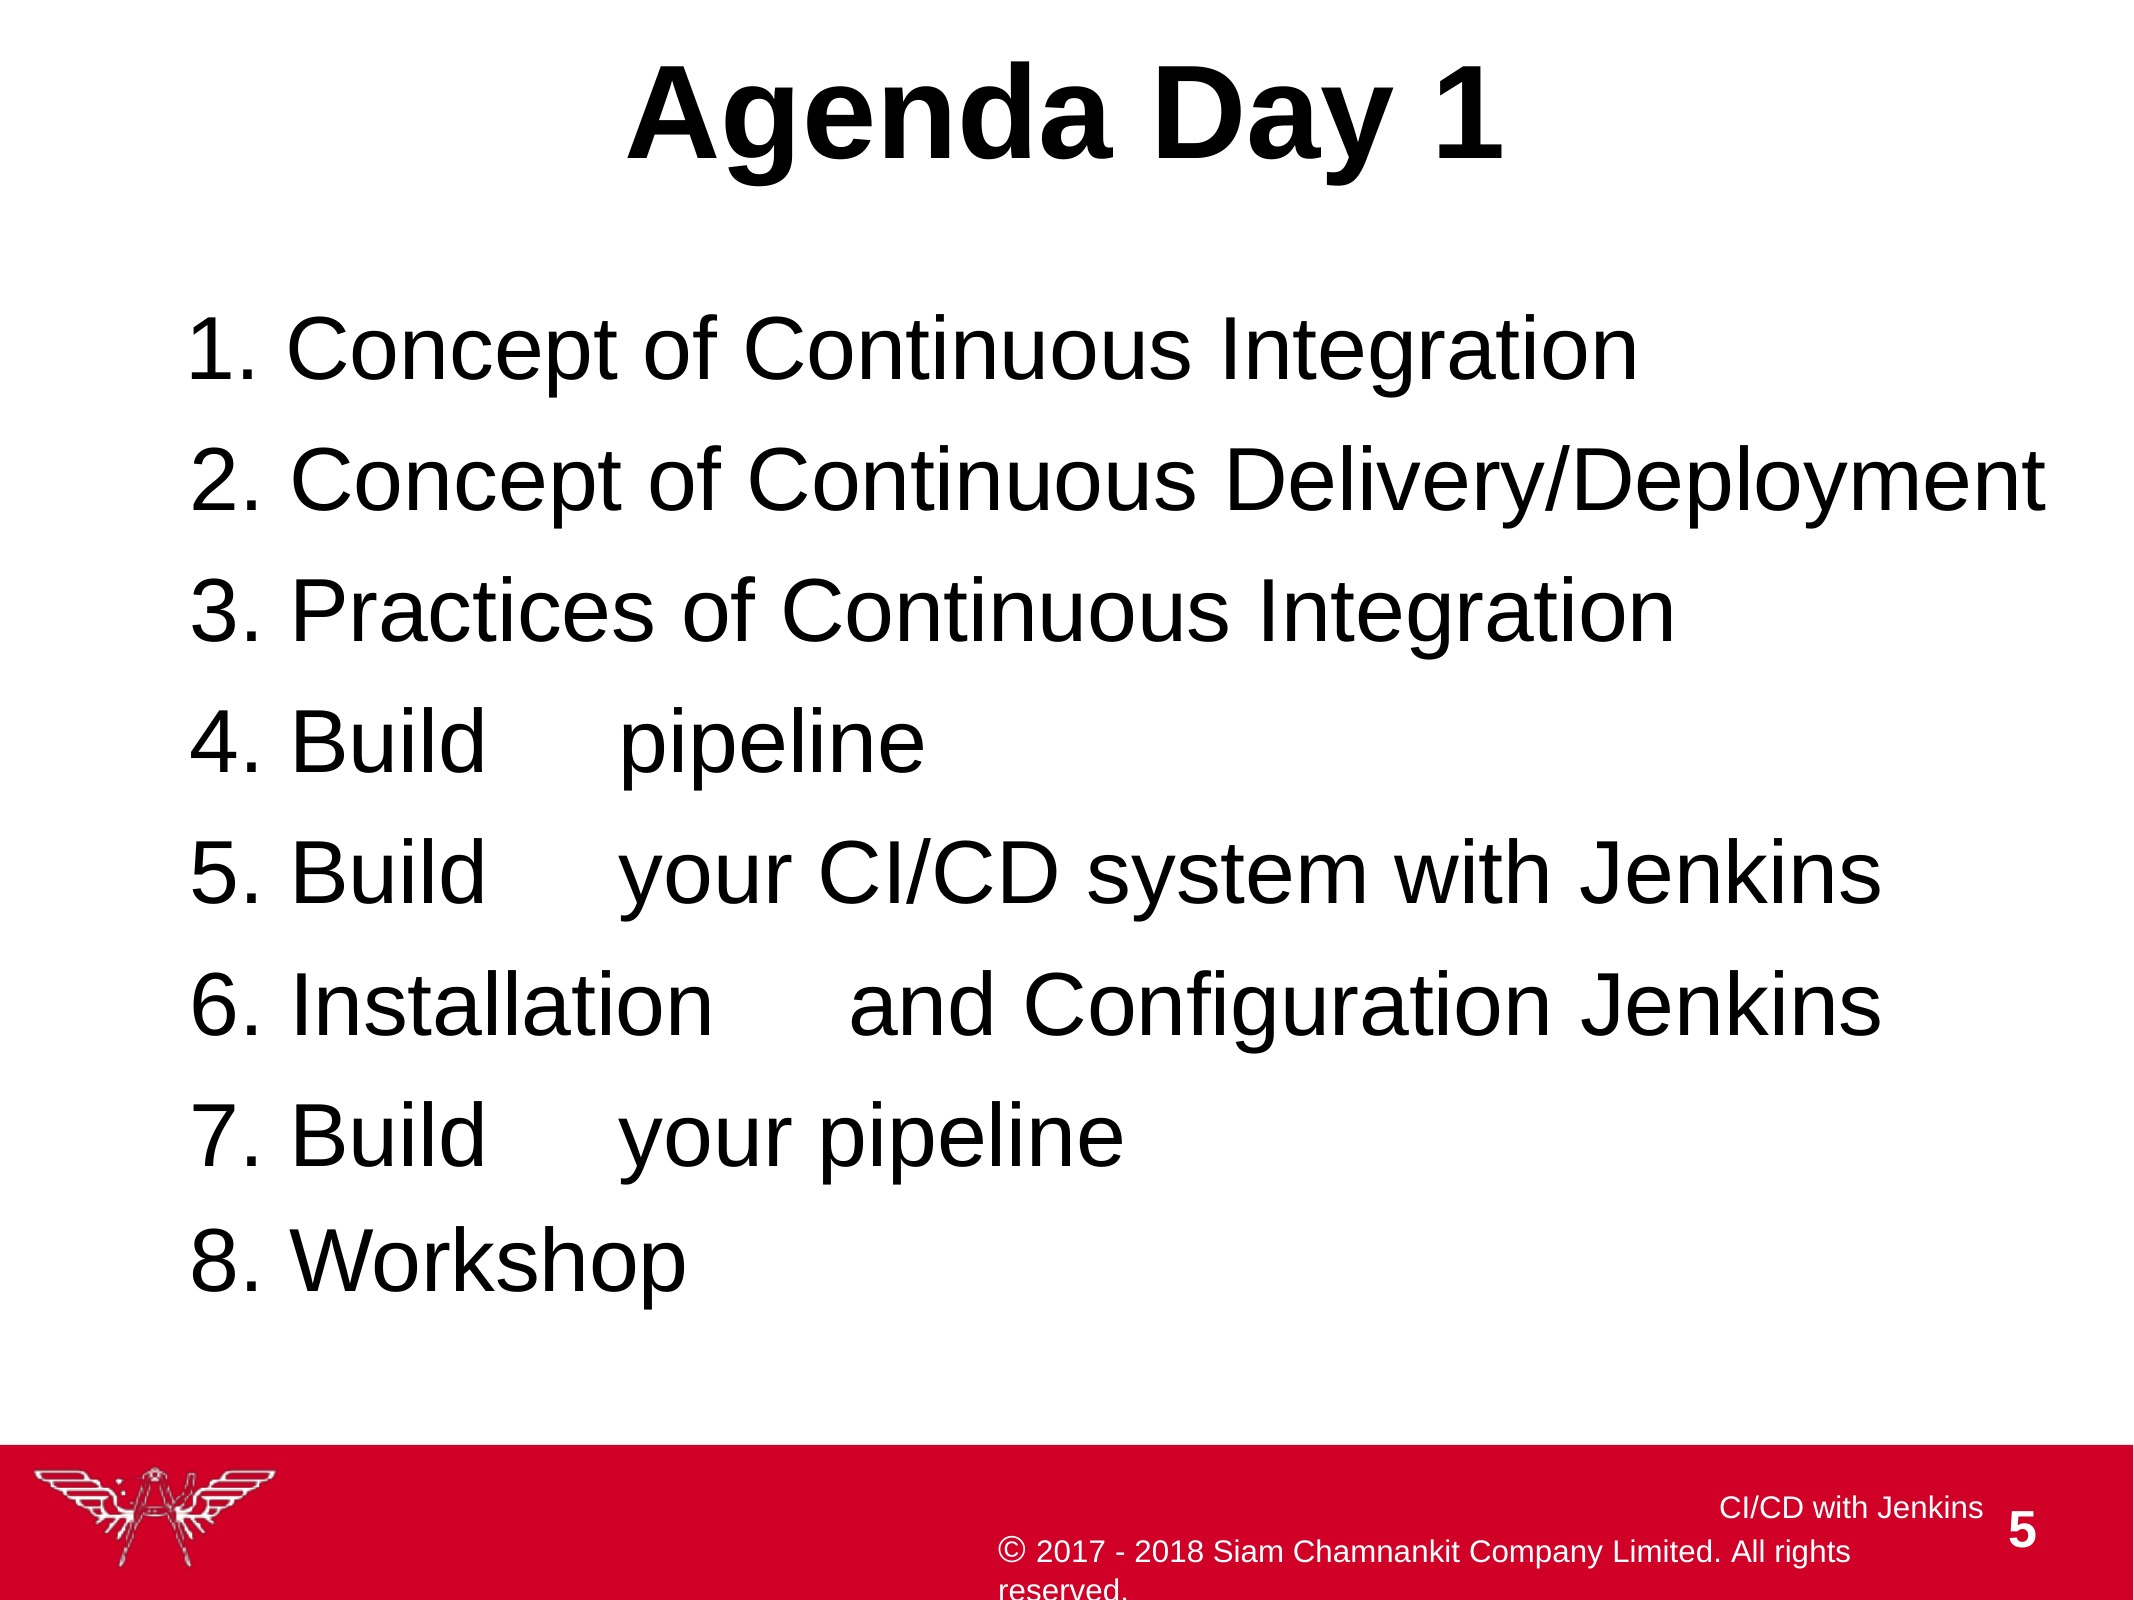

# Agenda Day 1
Concept of Continuous Integration
Concept of Continuous Delivery/Deployment
Practices of Continuous Integration
Build	pipeline
Build	your CI/CD	system with	Jenkins
Installation	and	Configuration	Jenkins
Build	your pipeline
Workshop
CI/CD with Jenkins
© 2017 - 2018 Siam Chamnankit Company Limited. All rights reserved.
5